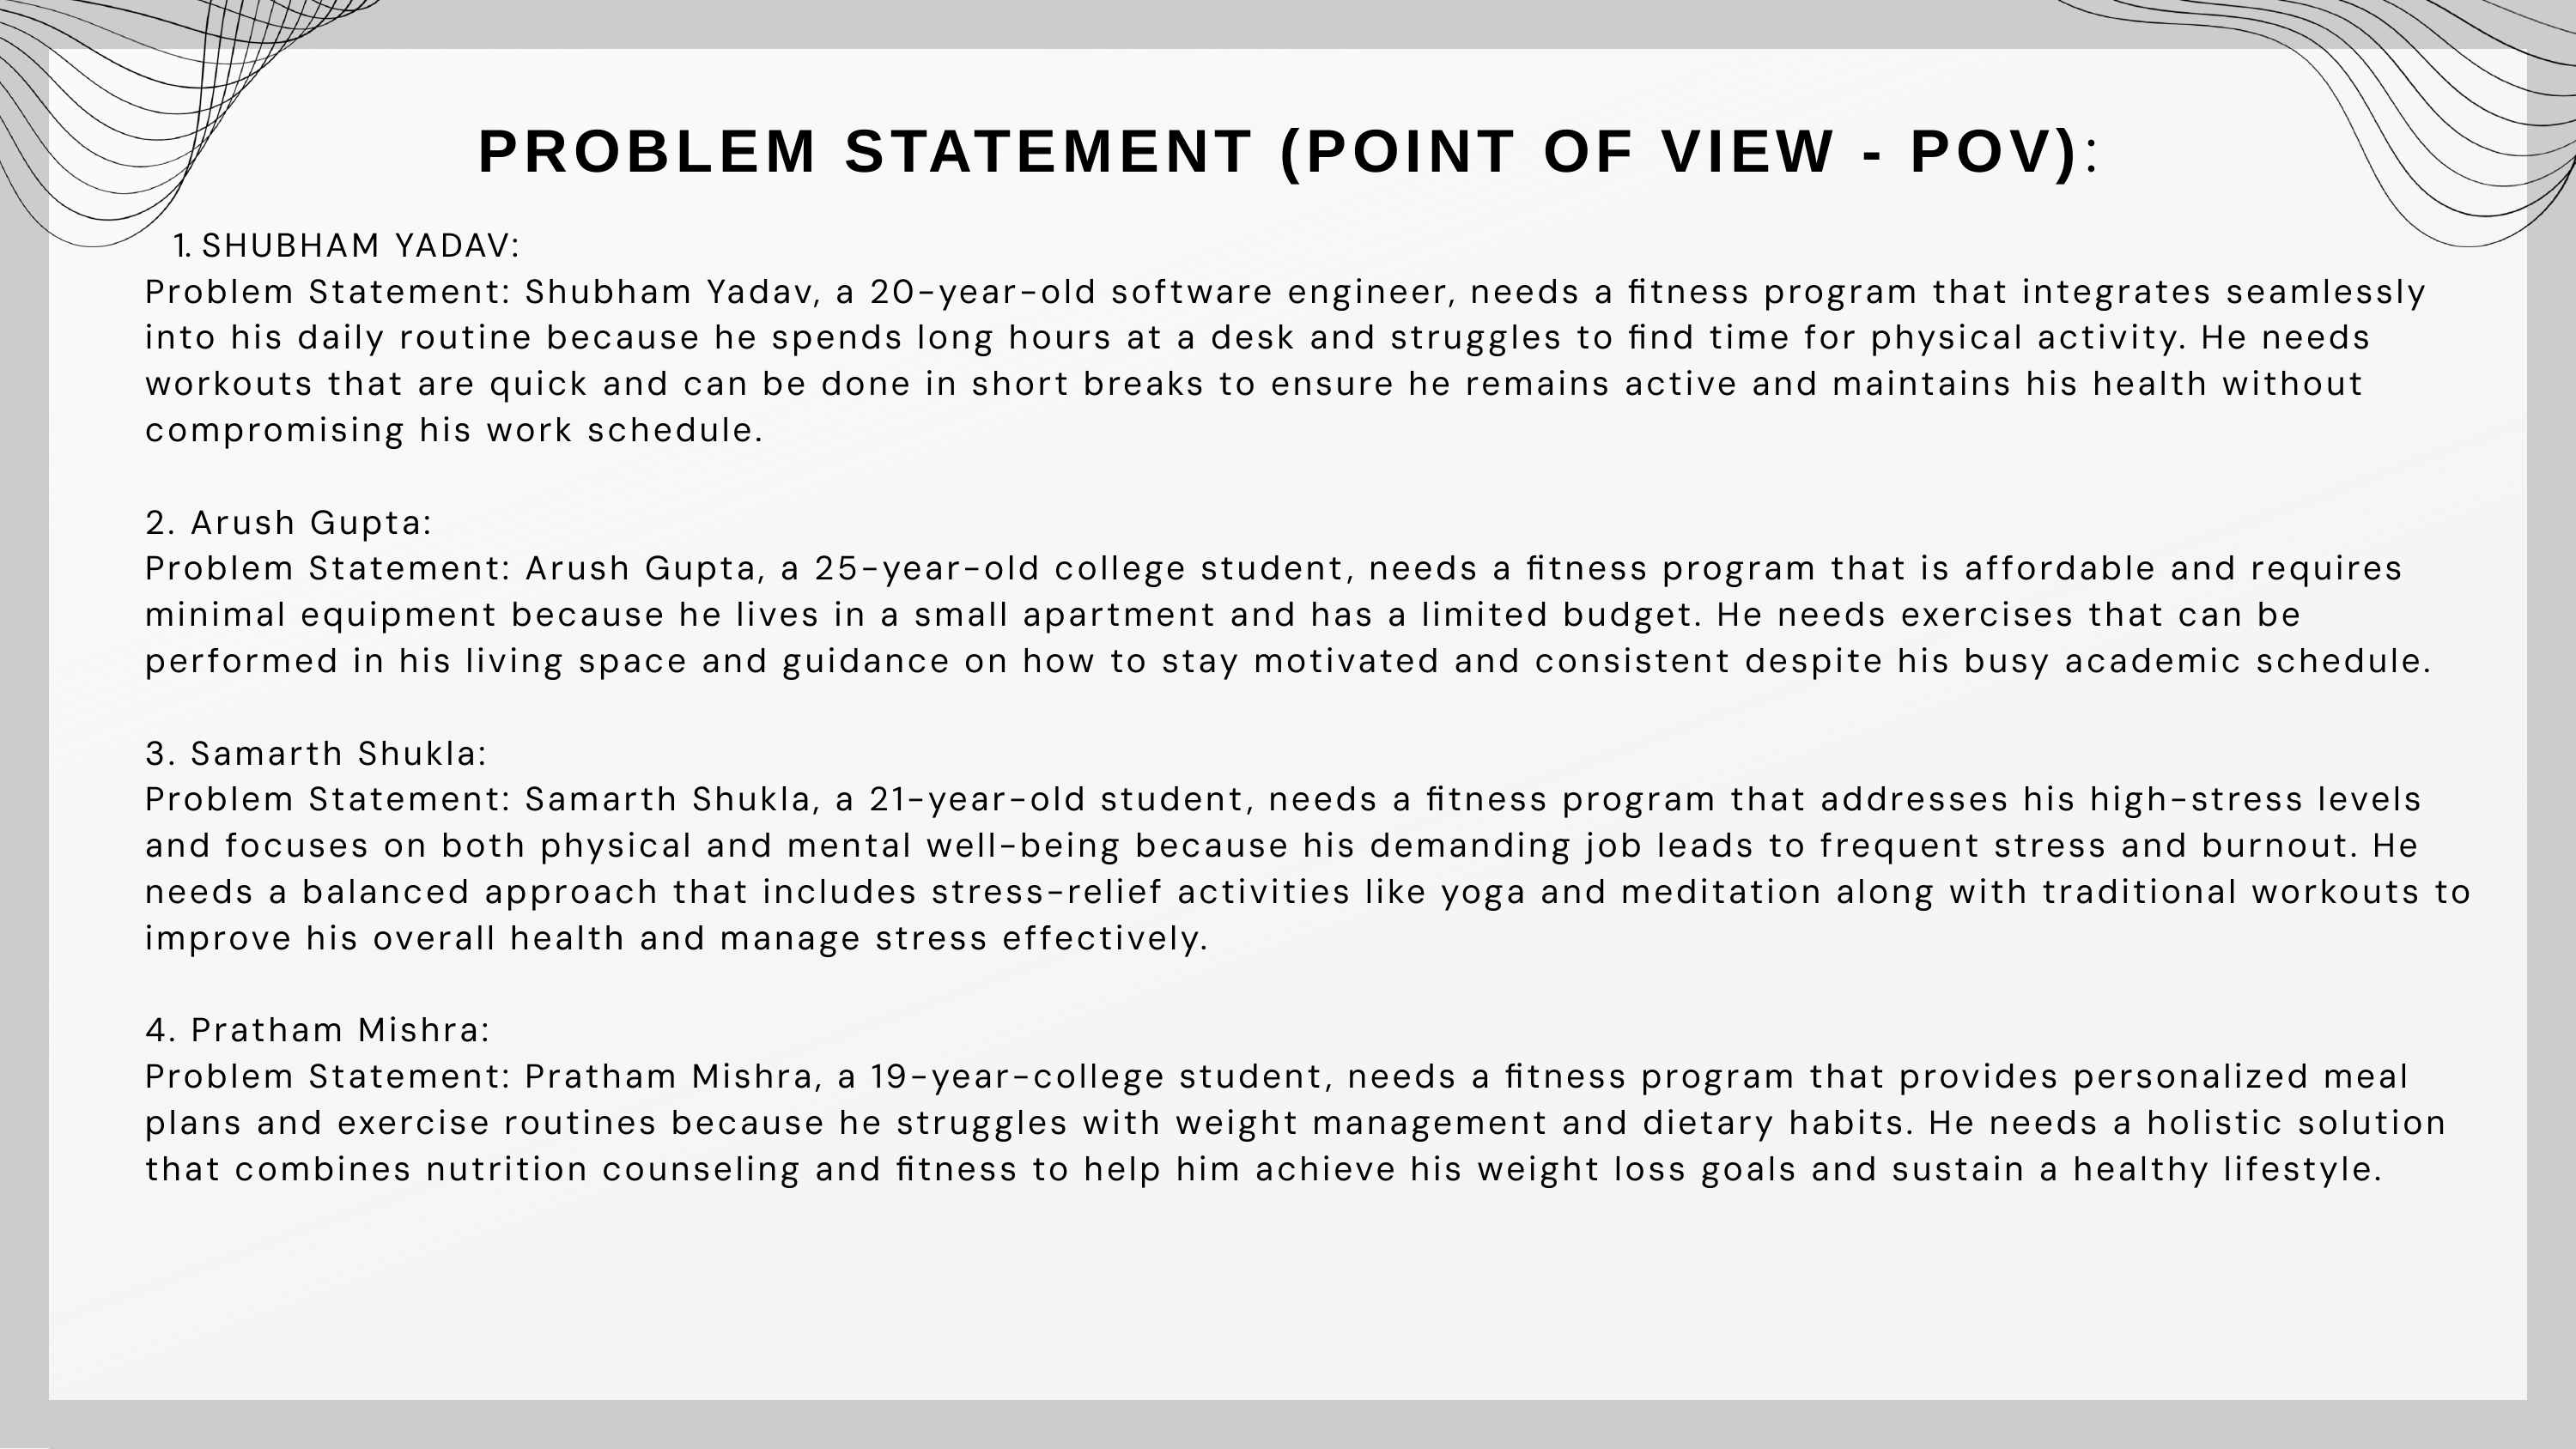

PROBLEM STATEMENT (POINT OF VIEW - POV):

SHUBHAM YADAV:
Problem Statement: Shubham Yadav, a 20-year-old software engineer, needs a fitness program that integrates seamlessly into his daily routine because he spends long hours at a desk and struggles to find time for physical activity. He needs workouts that are quick and can be done in short breaks to ensure he remains active and maintains his health without compromising his work schedule.

2. Arush Gupta:
Problem Statement: Arush Gupta, a 25-year-old college student, needs a fitness program that is affordable and requires minimal equipment because he lives in a small apartment and has a limited budget. He needs exercises that can be performed in his living space and guidance on how to stay motivated and consistent despite his busy academic schedule.

3. Samarth Shukla:
Problem Statement: Samarth Shukla, a 21-year-old student, needs a fitness program that addresses his high-stress levels and focuses on both physical and mental well-being because his demanding job leads to frequent stress and burnout. He needs a balanced approach that includes stress-relief activities like yoga and meditation along with traditional workouts to improve his overall health and manage stress effectively.

4. Pratham Mishra:
Problem Statement: Pratham Mishra, a 19-year-college student, needs a fitness program that provides personalized meal plans and exercise routines because he struggles with weight management and dietary habits. He needs a holistic solution that combines nutrition counseling and fitness to help him achieve his weight loss goals and sustain a healthy lifestyle.